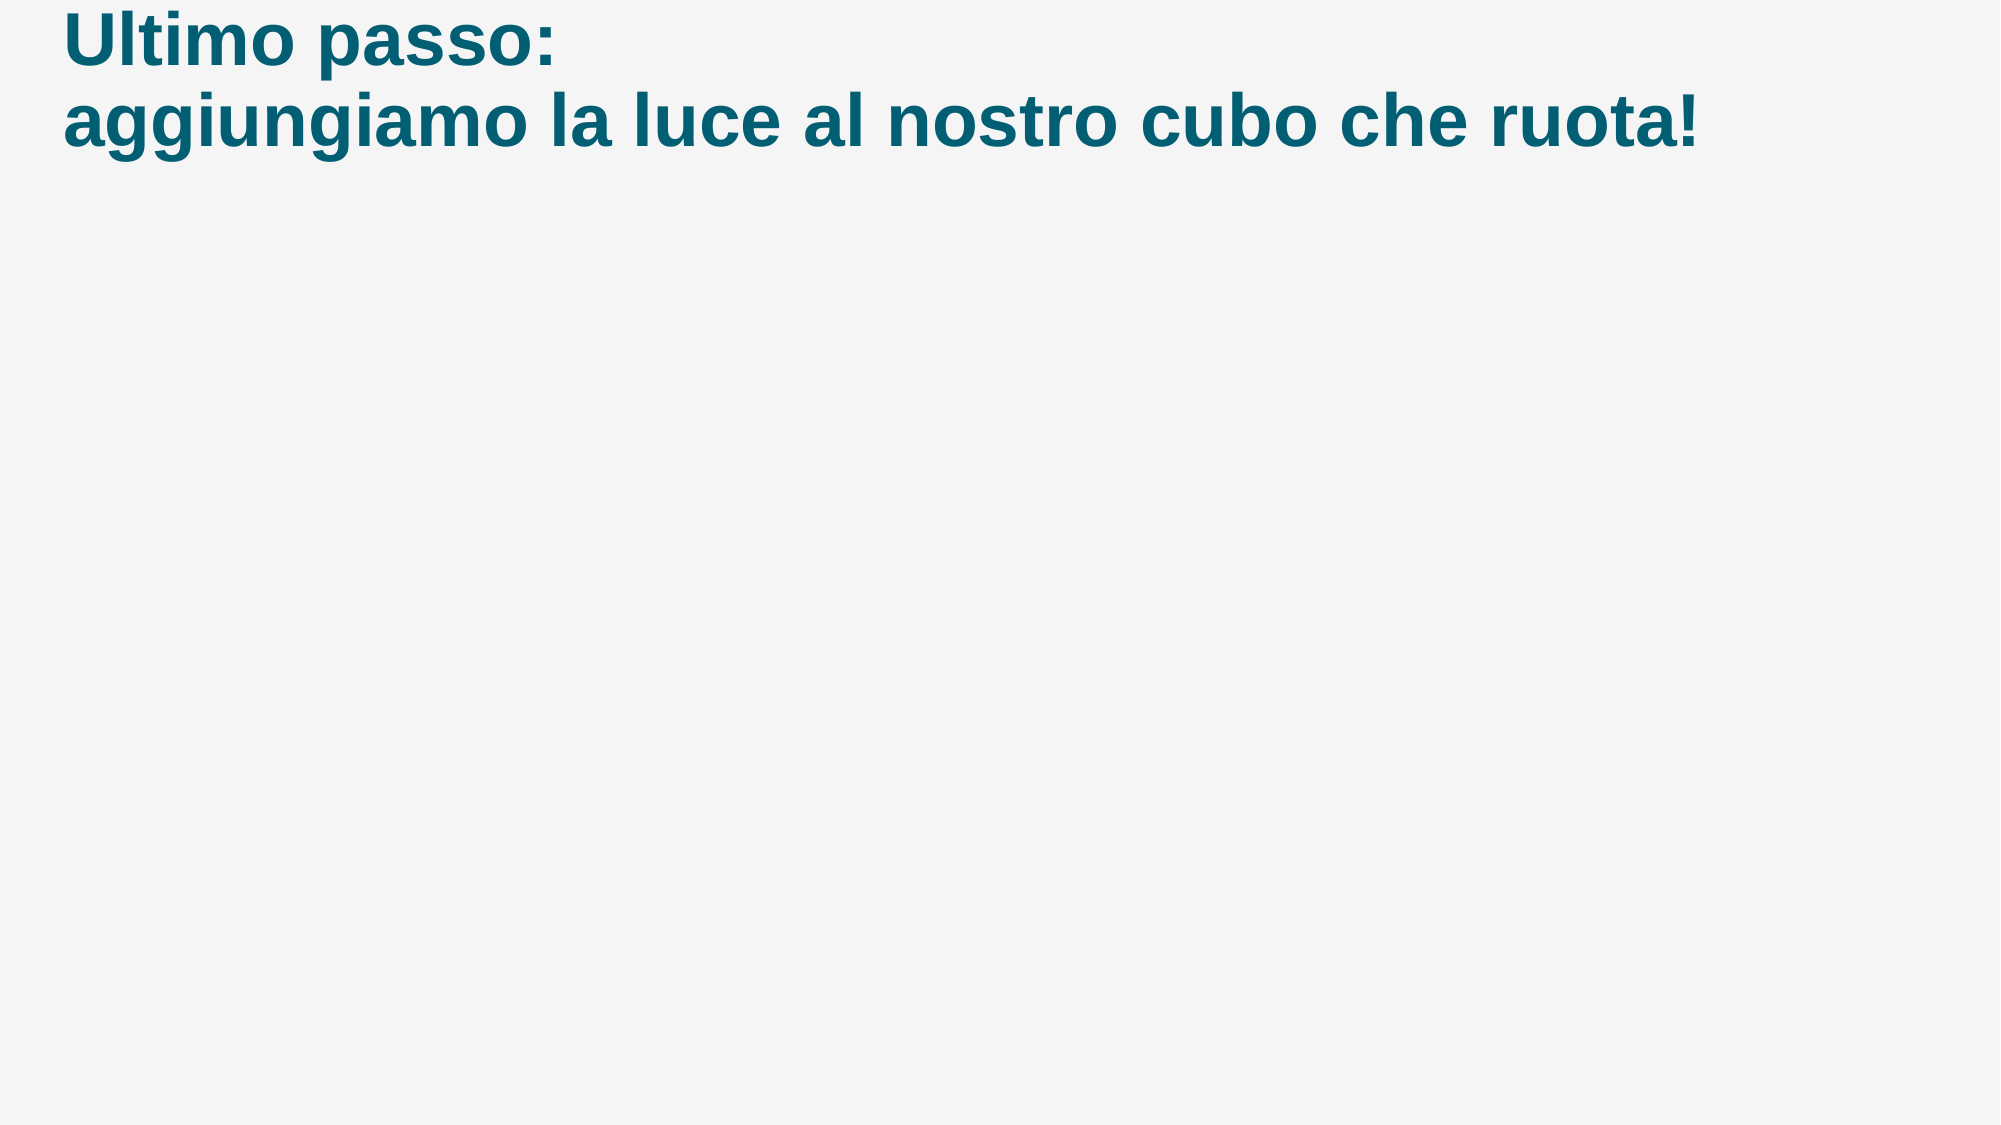

# Ultimo passo: aggiungiamo la luce al nostro cubo che ruota!